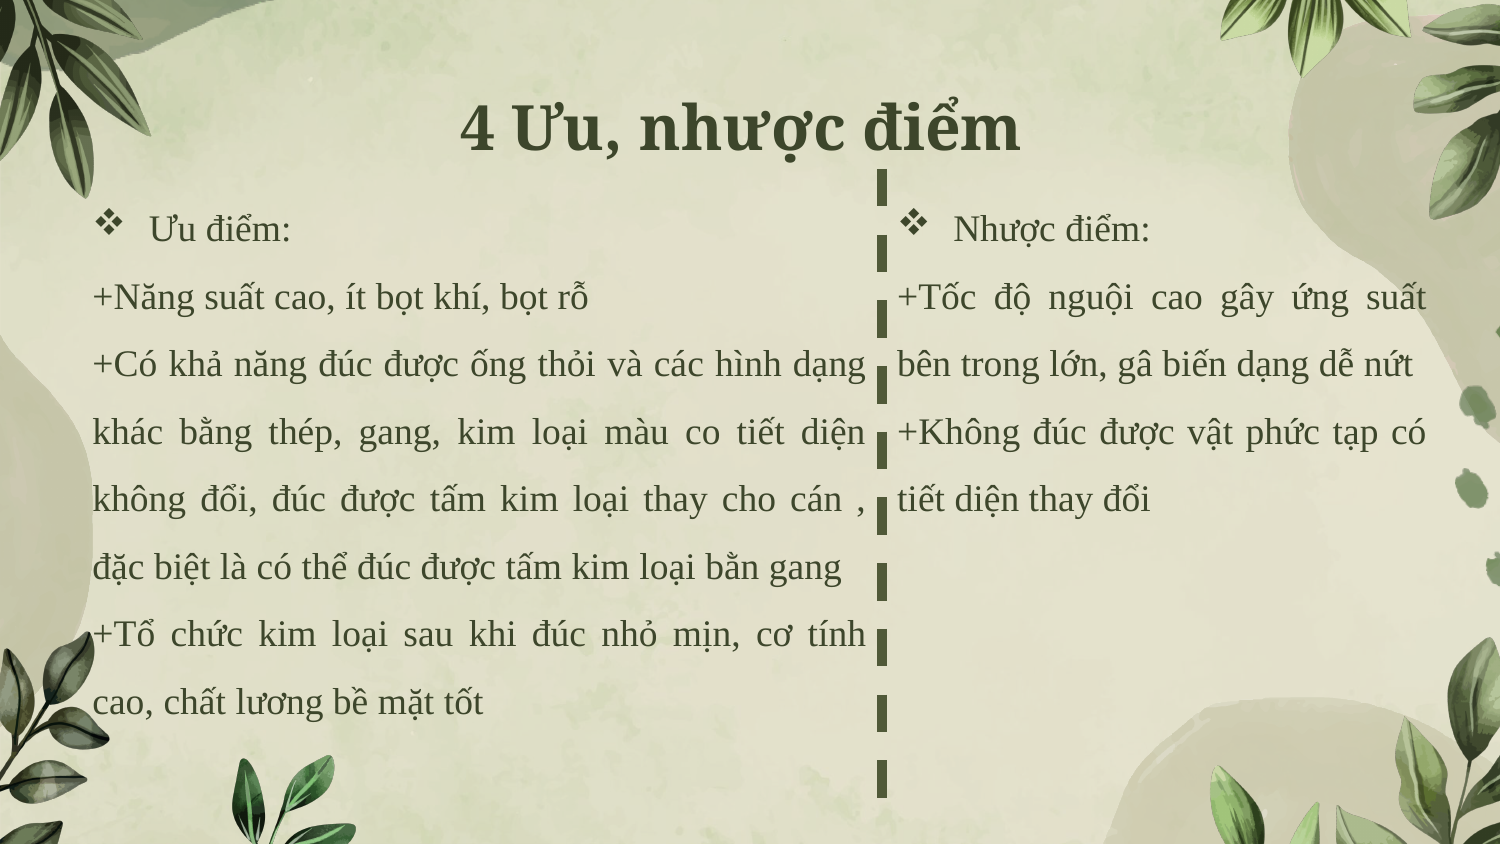

# 4 Ưu, nhược điểm
Ưu điểm:
+Năng suất cao, ít bọt khí, bọt rỗ
+Có khả năng đúc được ống thỏi và các hình dạng khác bằng thép, gang, kim loại màu co tiết diện không đổi, đúc được tấm kim loại thay cho cán , đặc biệt là có thể đúc được tấm kim loại bằn gang
+Tổ chức kim loại sau khi đúc nhỏ mịn, cơ tính cao, chất lương bề mặt tốt

Nhược điểm:
+Tốc độ nguội cao gây ứng suất bên trong lớn, gâ biến dạng dễ nứt
+Không đúc được vật phức tạp có tiết diện thay đổi